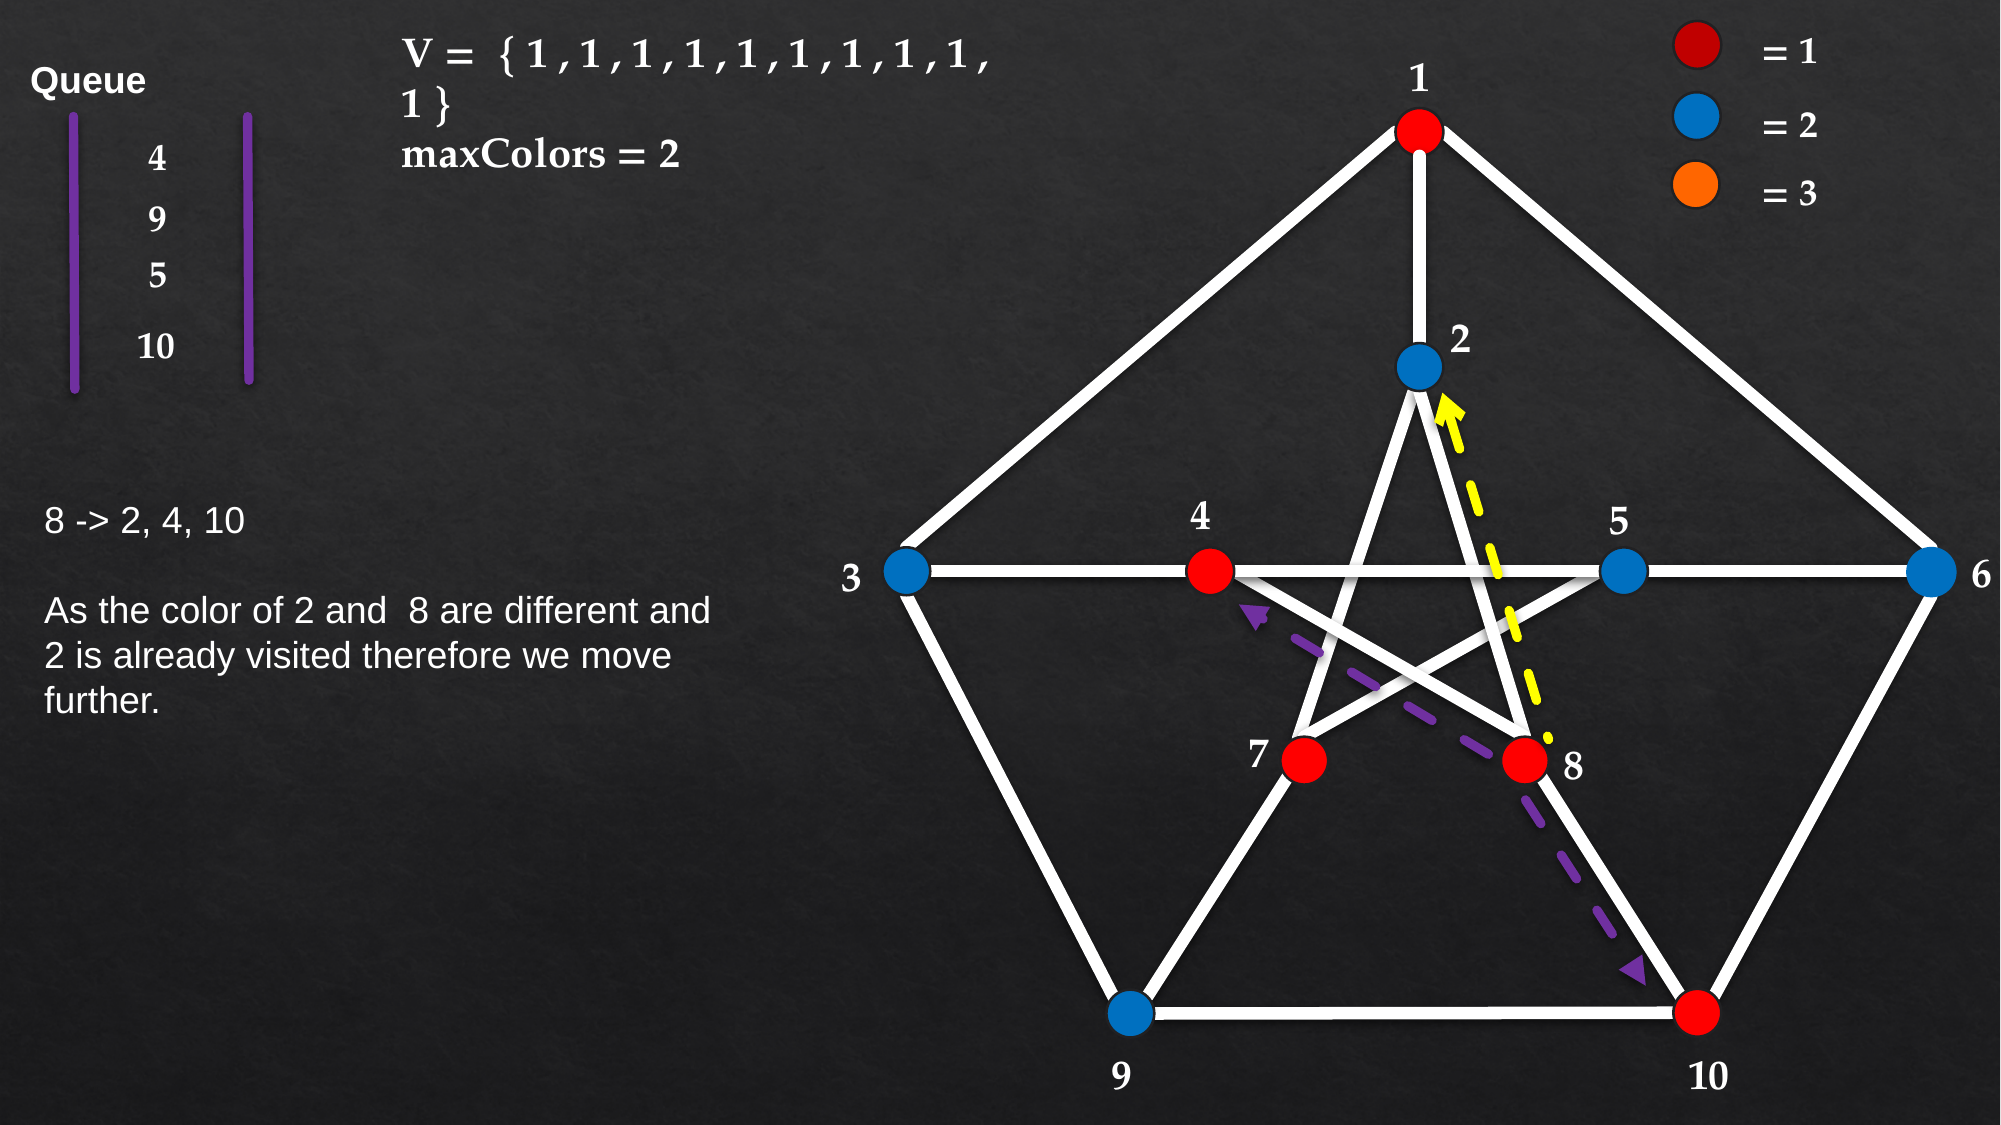

= 1
V =  { 1 , 1 , 1 , 1 , 1 , 1 , 1 , 1 , 1 , 1 }
maxColors = 2

1
Queue

= 2

4

= 3
9
5
2
10

4
5
8 -> 2, 4, 10

As the color of 2 and  8 are different and 2 is already visited therefore we move further.
6
3

7
8

9
10